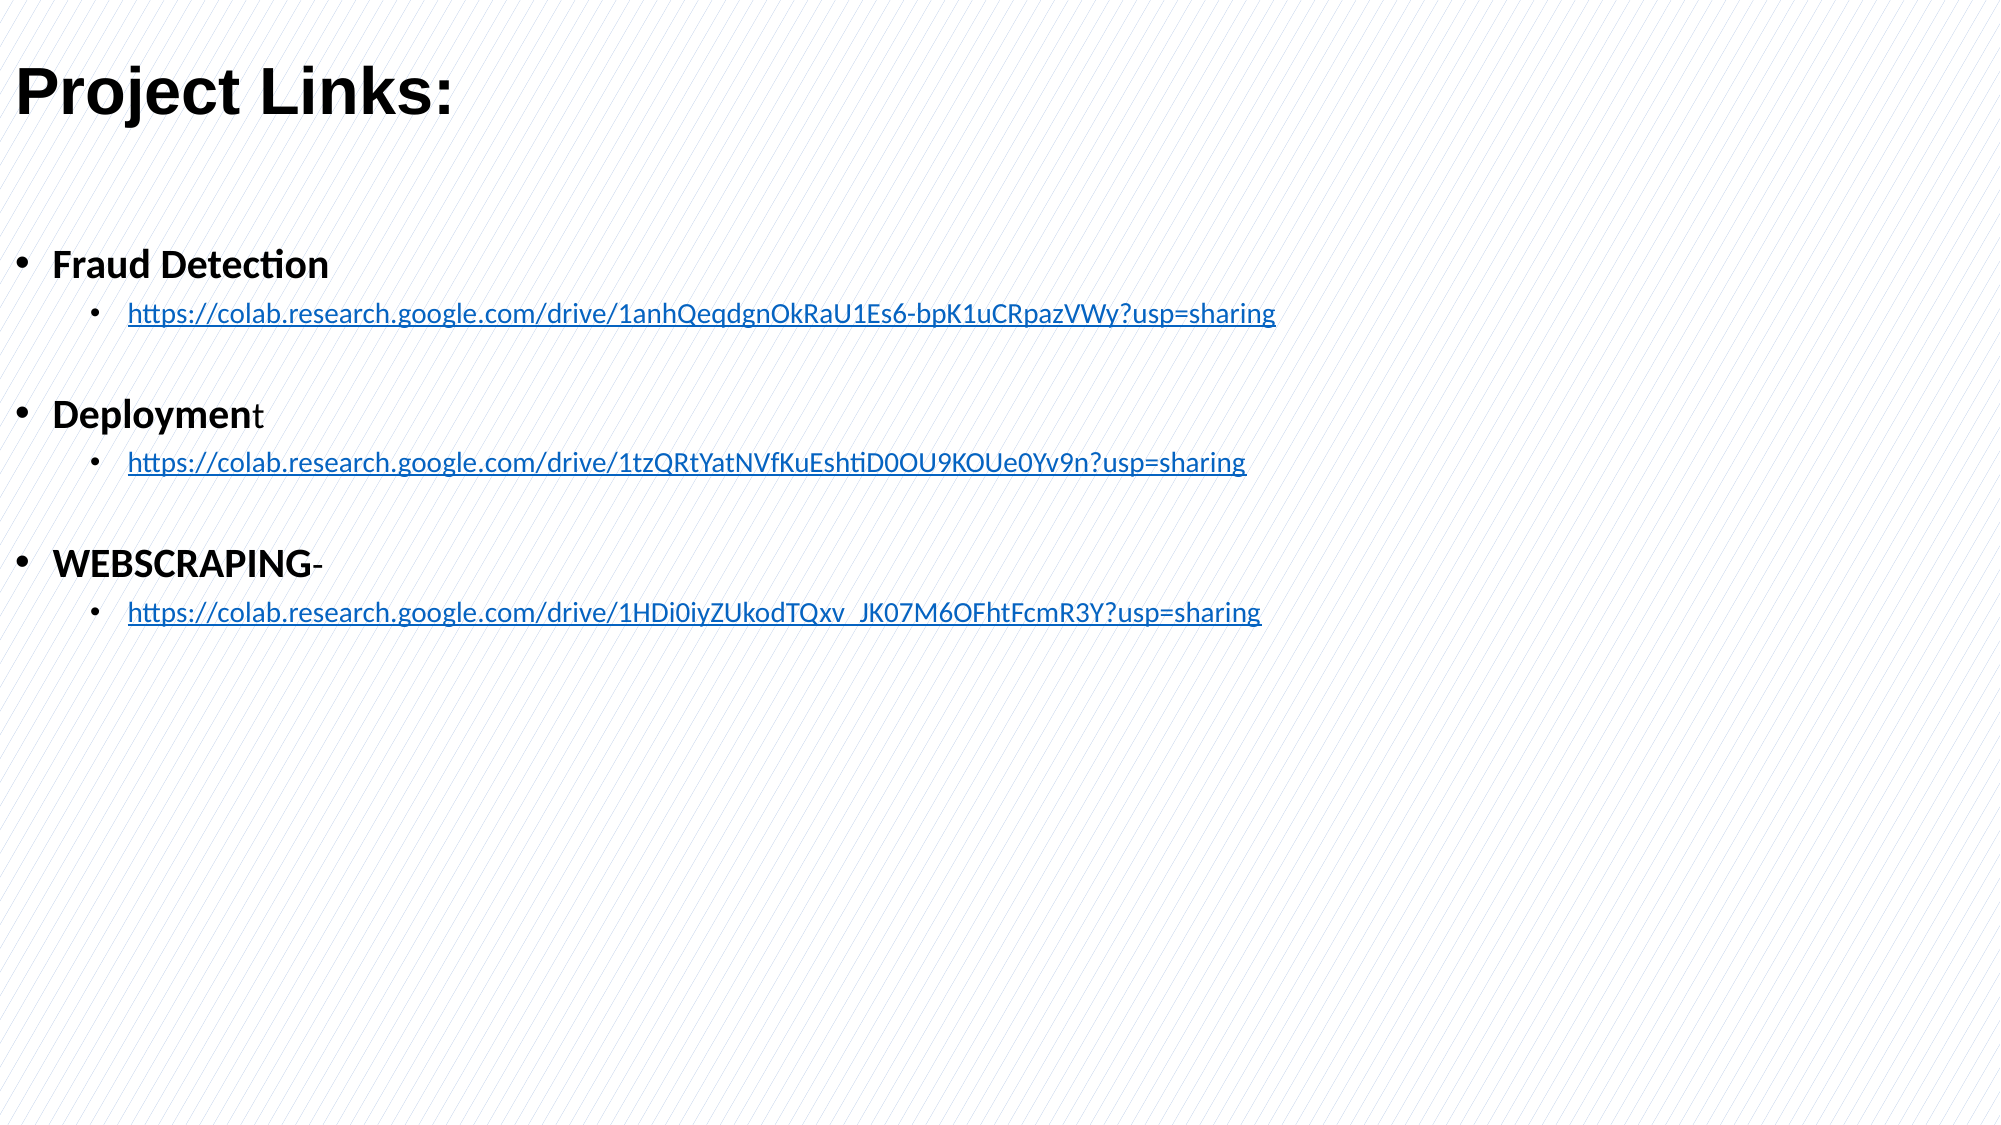

# Project Links:
Fraud Detection
https://colab.research.google.com/drive/1anhQeqdgnOkRaU1Es6-bpK1uCRpazVWy?usp=sharing

Deployment
https://colab.research.google.com/drive/1tzQRtYatNVfKuEshtiD0OU9KOUe0Yv9n?usp=sharing

WEBSCRAPING-
https://colab.research.google.com/drive/1HDi0iyZUkodTQxv_JK07M6OFhtFcmR3Y?usp=sharing